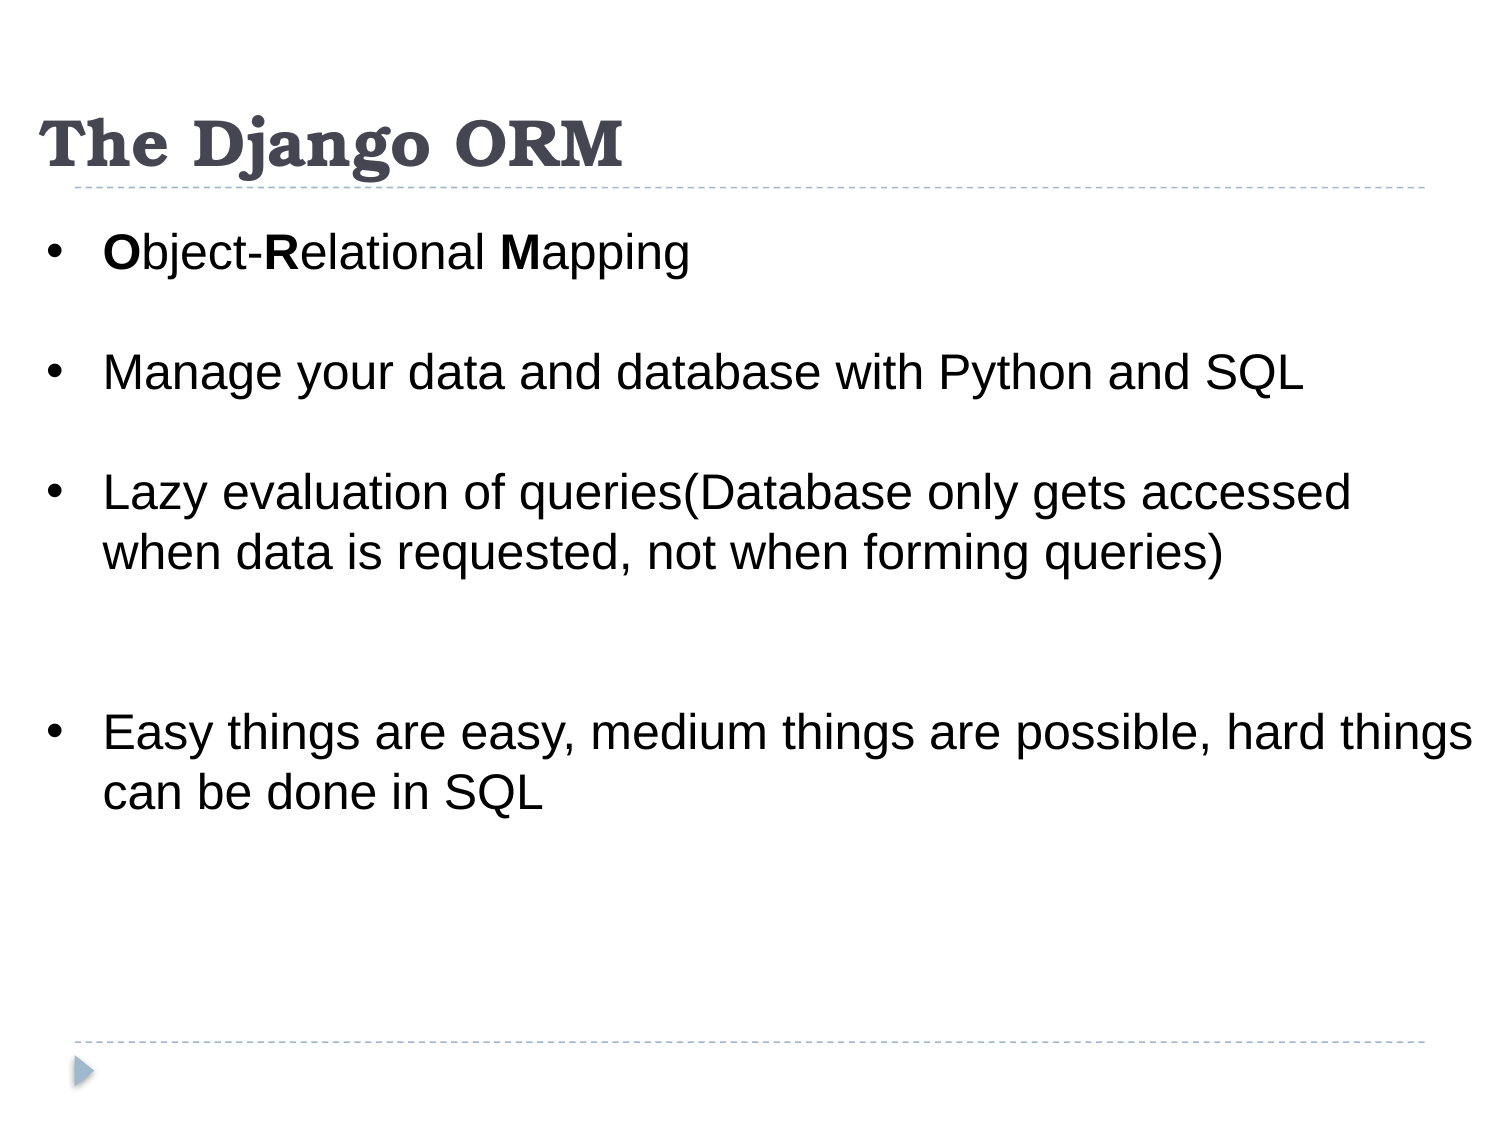

# The Django ORM
Object-Relational Mapping

Manage your data and database with Python and SQL

Lazy evaluation of queries(Database only gets accessed when data is requested, not when forming queries)

Easy things are easy, medium things are possible, hard things can be done in SQL